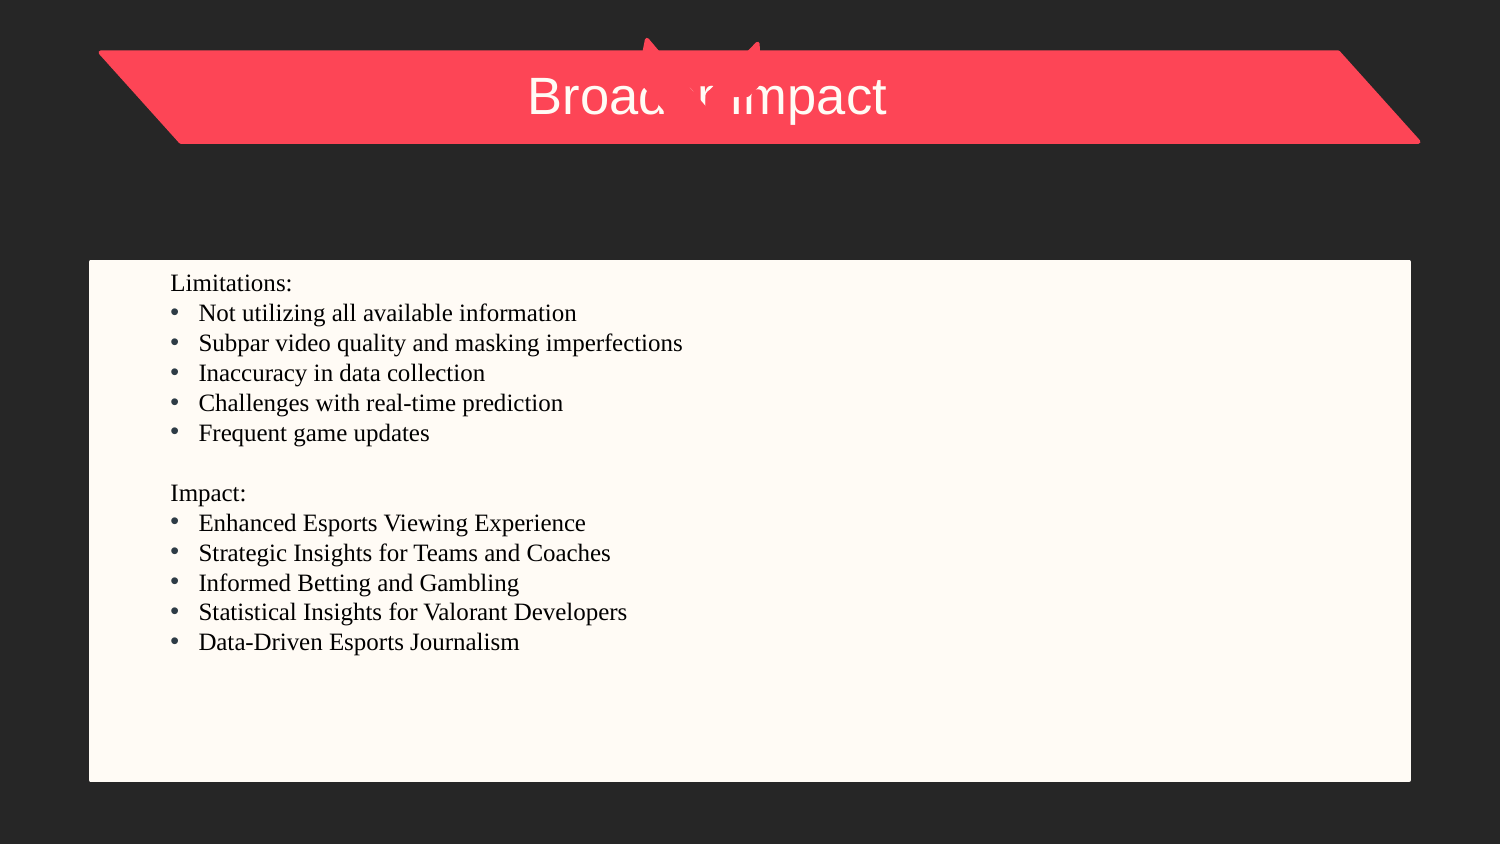

# Broader Impact

Limitations:
Not utilizing all available information
Subpar video quality and masking imperfections
Inaccuracy in data collection
Challenges with real-time prediction
Frequent game updates

Impact:
Enhanced Esports Viewing Experience
Strategic Insights for Teams and Coaches
Informed Betting and Gambling
Statistical Insights for Valorant Developers
Data-Driven Esports Journalism